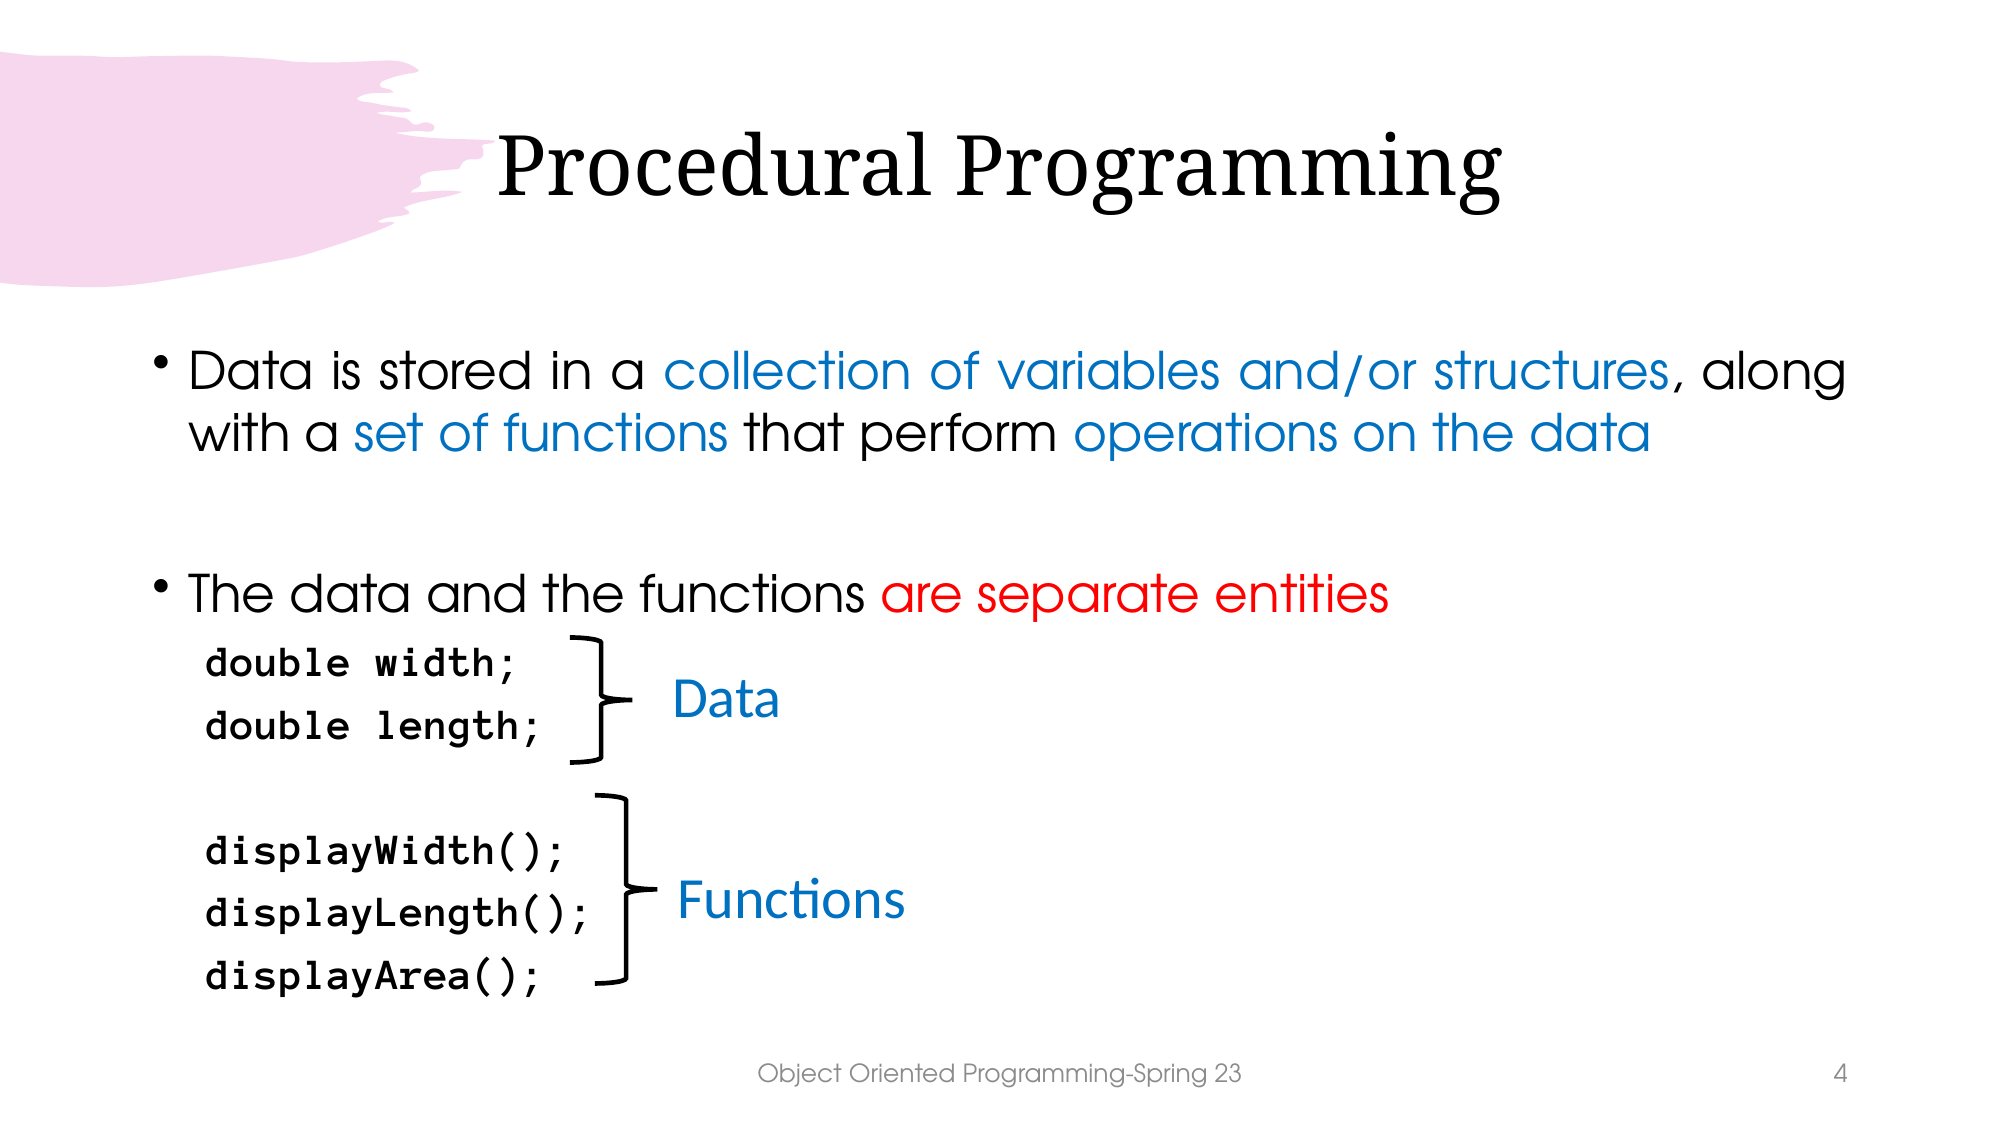

# Procedural Programming
Data is stored in a collection of variables and/or structures, along with a set of functions that perform operations on the data

The data and the functions are separate entities
double width;
double length;

displayWidth();
displayLength();
displayArea();

Data

Functions
Object Oriented Programming-Spring 23
4